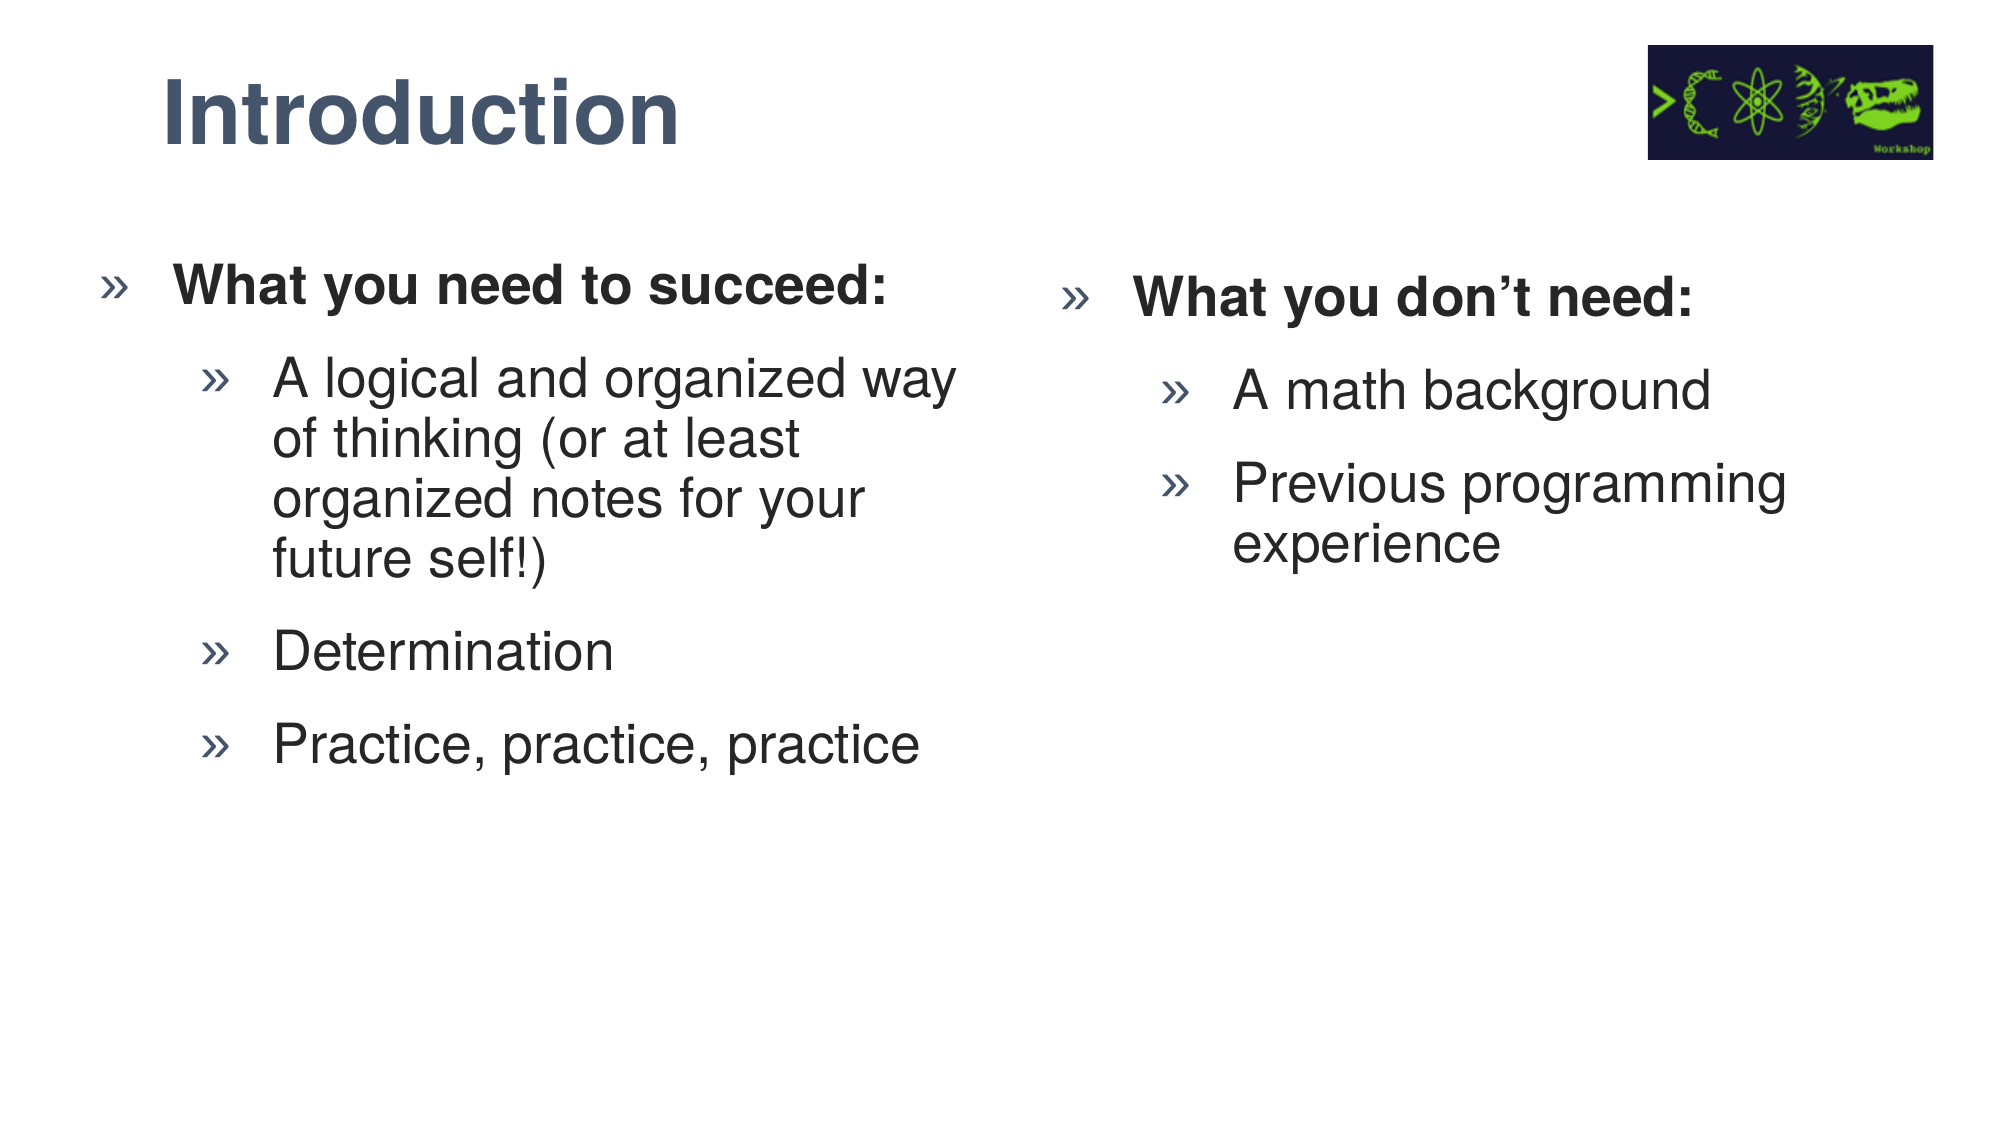

Introduction
What you need to succeed:
A logical and organized way of thinking (or at least organized notes for your future self!)
Determination
Practice, practice, practice
What you don’t need:
A math background
Previous programming experience